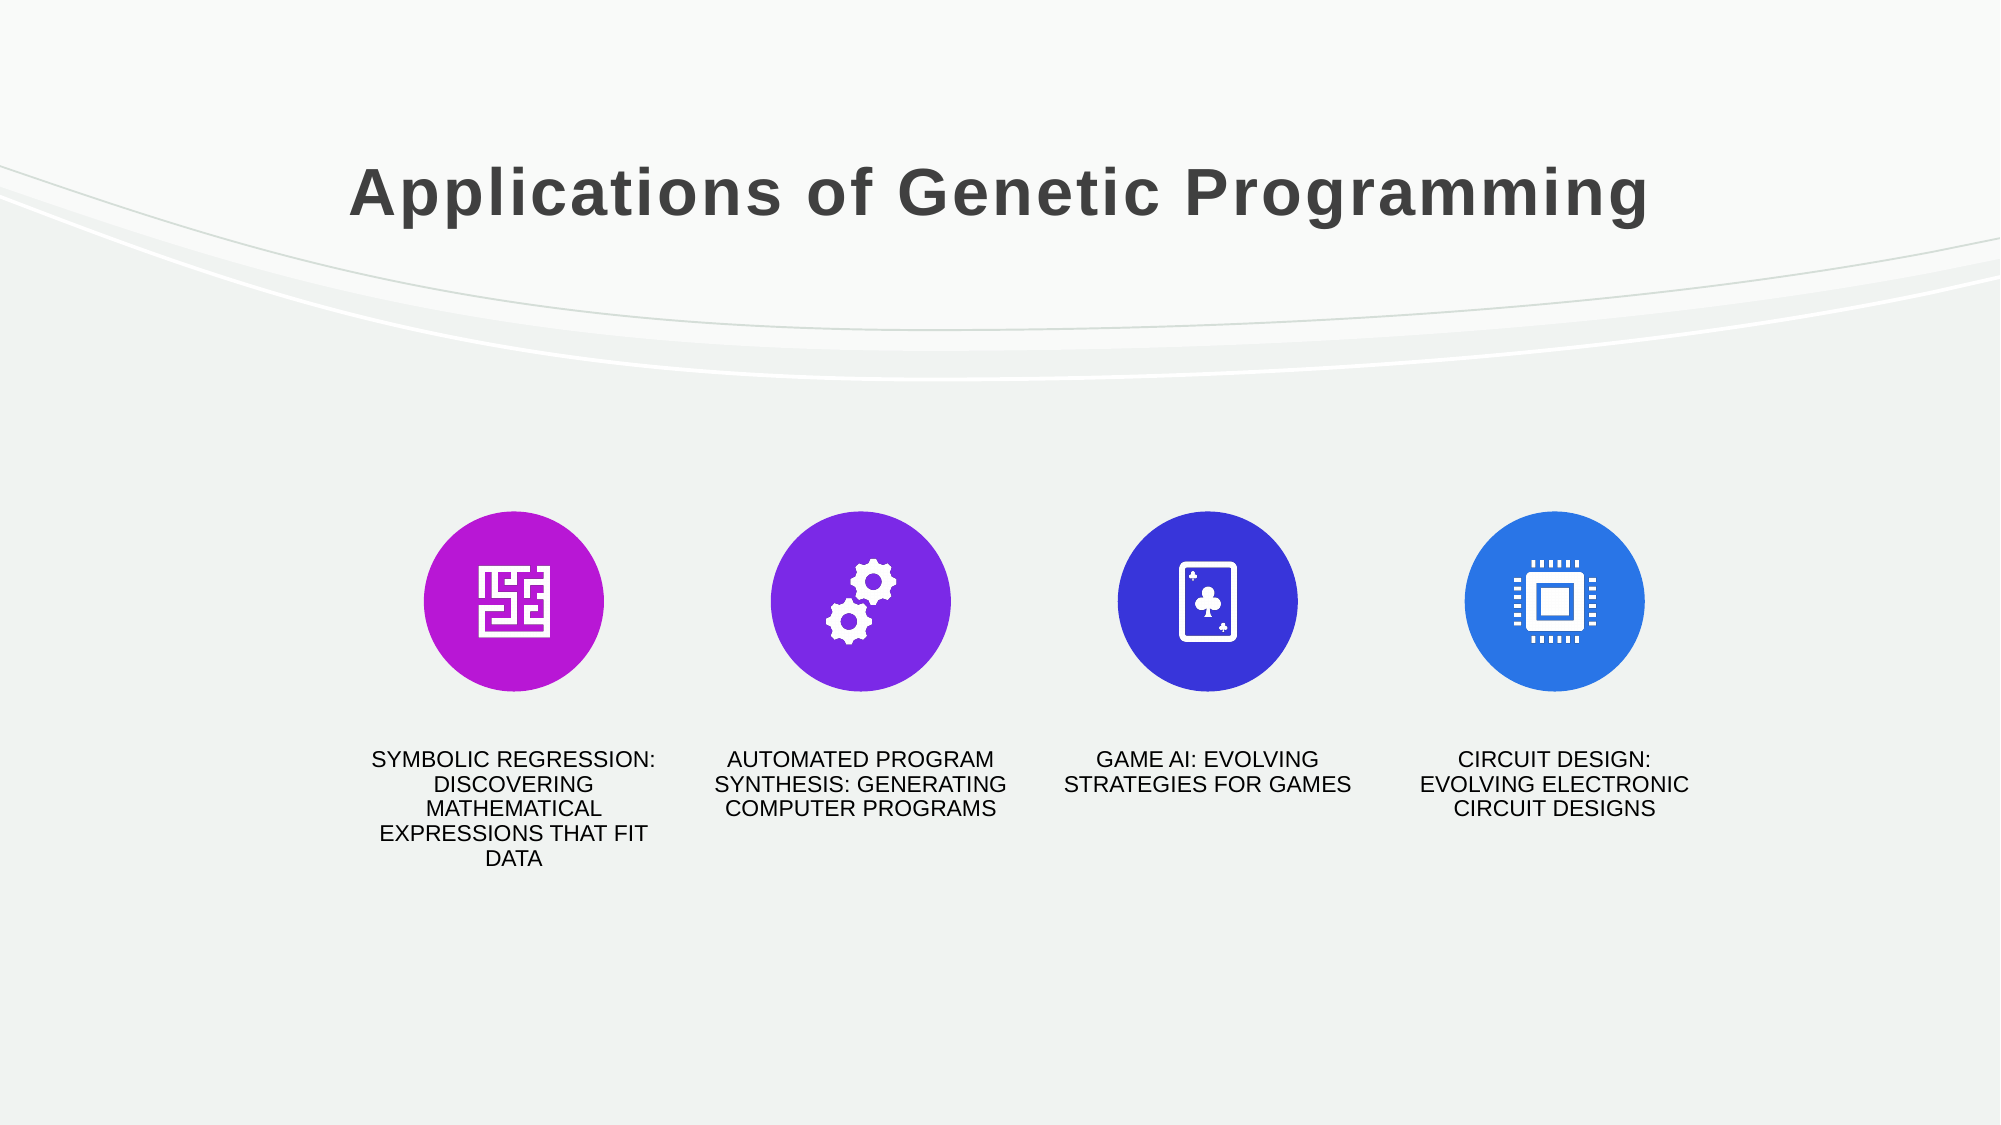

# Applications of Genetic Programming
Symbolic Regression: Discovering mathematical expressions that fit data
Automated Program Synthesis: Generating computer programs
Game AI: Evolving strategies for games
Circuit Design: Evolving electronic circuit designs